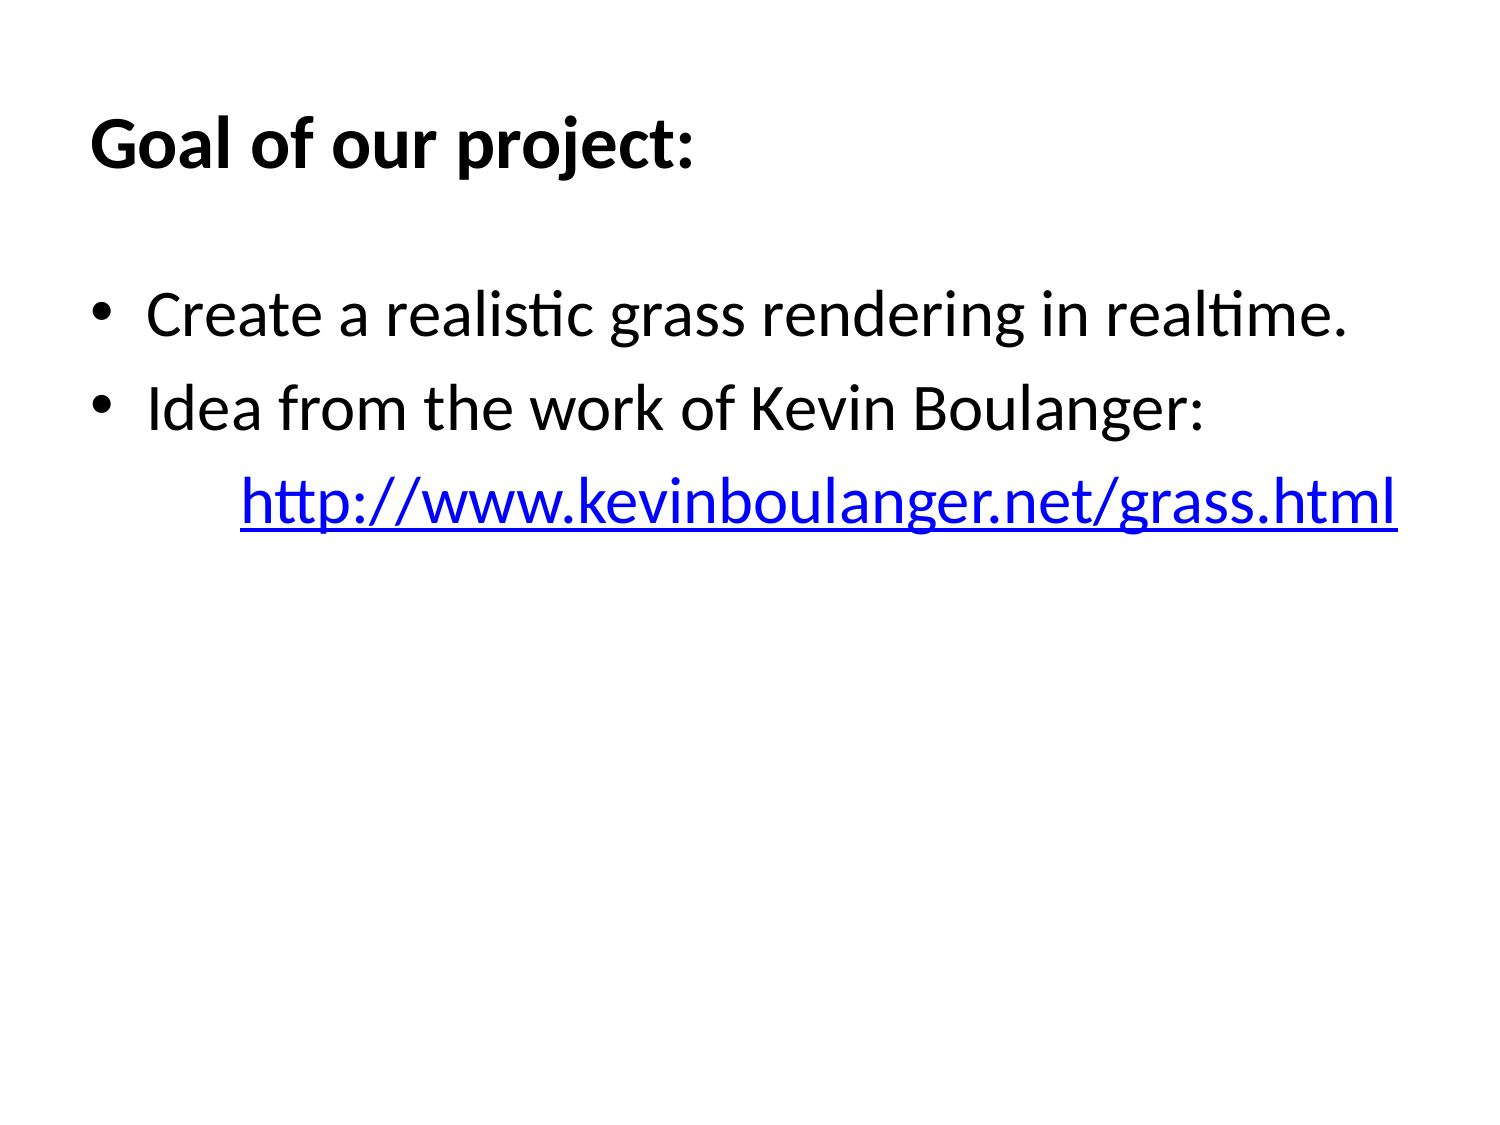

# Goal of our project:
Create a realistic grass rendering in realtime.
Idea from the work of Kevin Boulanger:
	http://www.kevinboulanger.net/grass.html